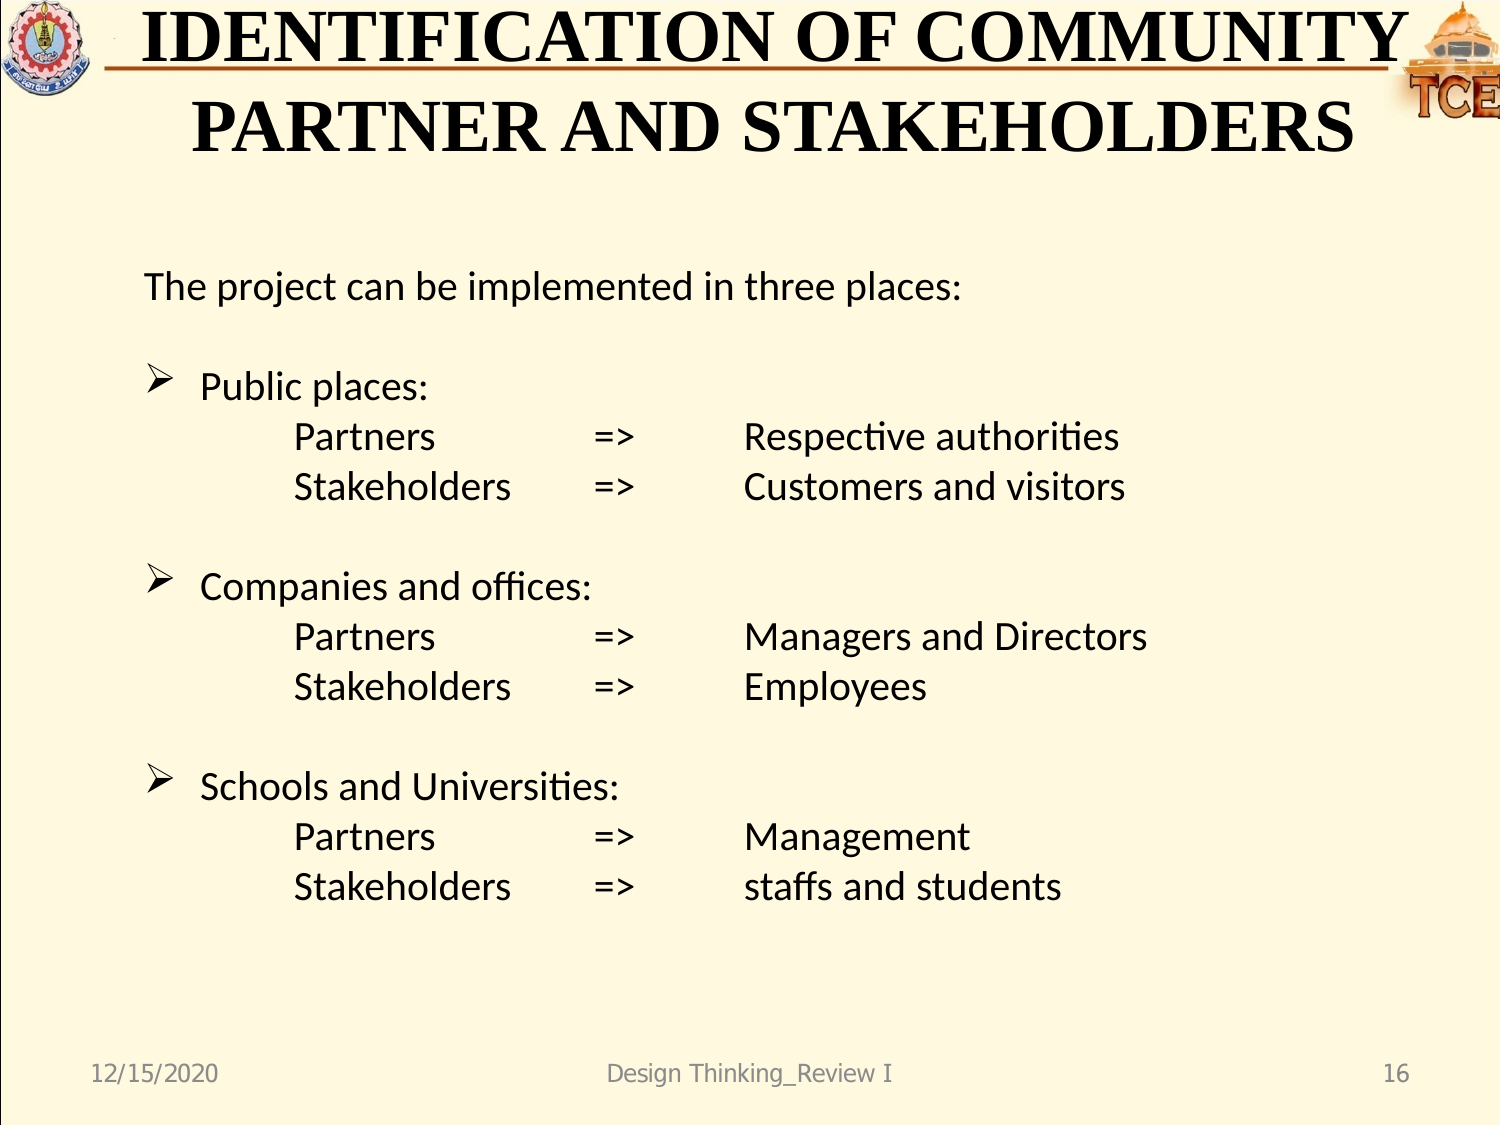

IDENTIFICATION OF COMMUNITY PARTNER AND STAKEHOLDERS

The project can be implemented in three places:

Public places:
	Partners  	=> 	Respective authorities
	Stakeholders 	=>	Customers and visitors

Companies and offices:
	Partners		=>	Managers and Directors
	Stakeholders	=>	Employees

Schools and Universities:
	Partners		=>	Management
	Stakeholders	=> 	staffs and students

12/15/2020
Design Thinking_Review I
16